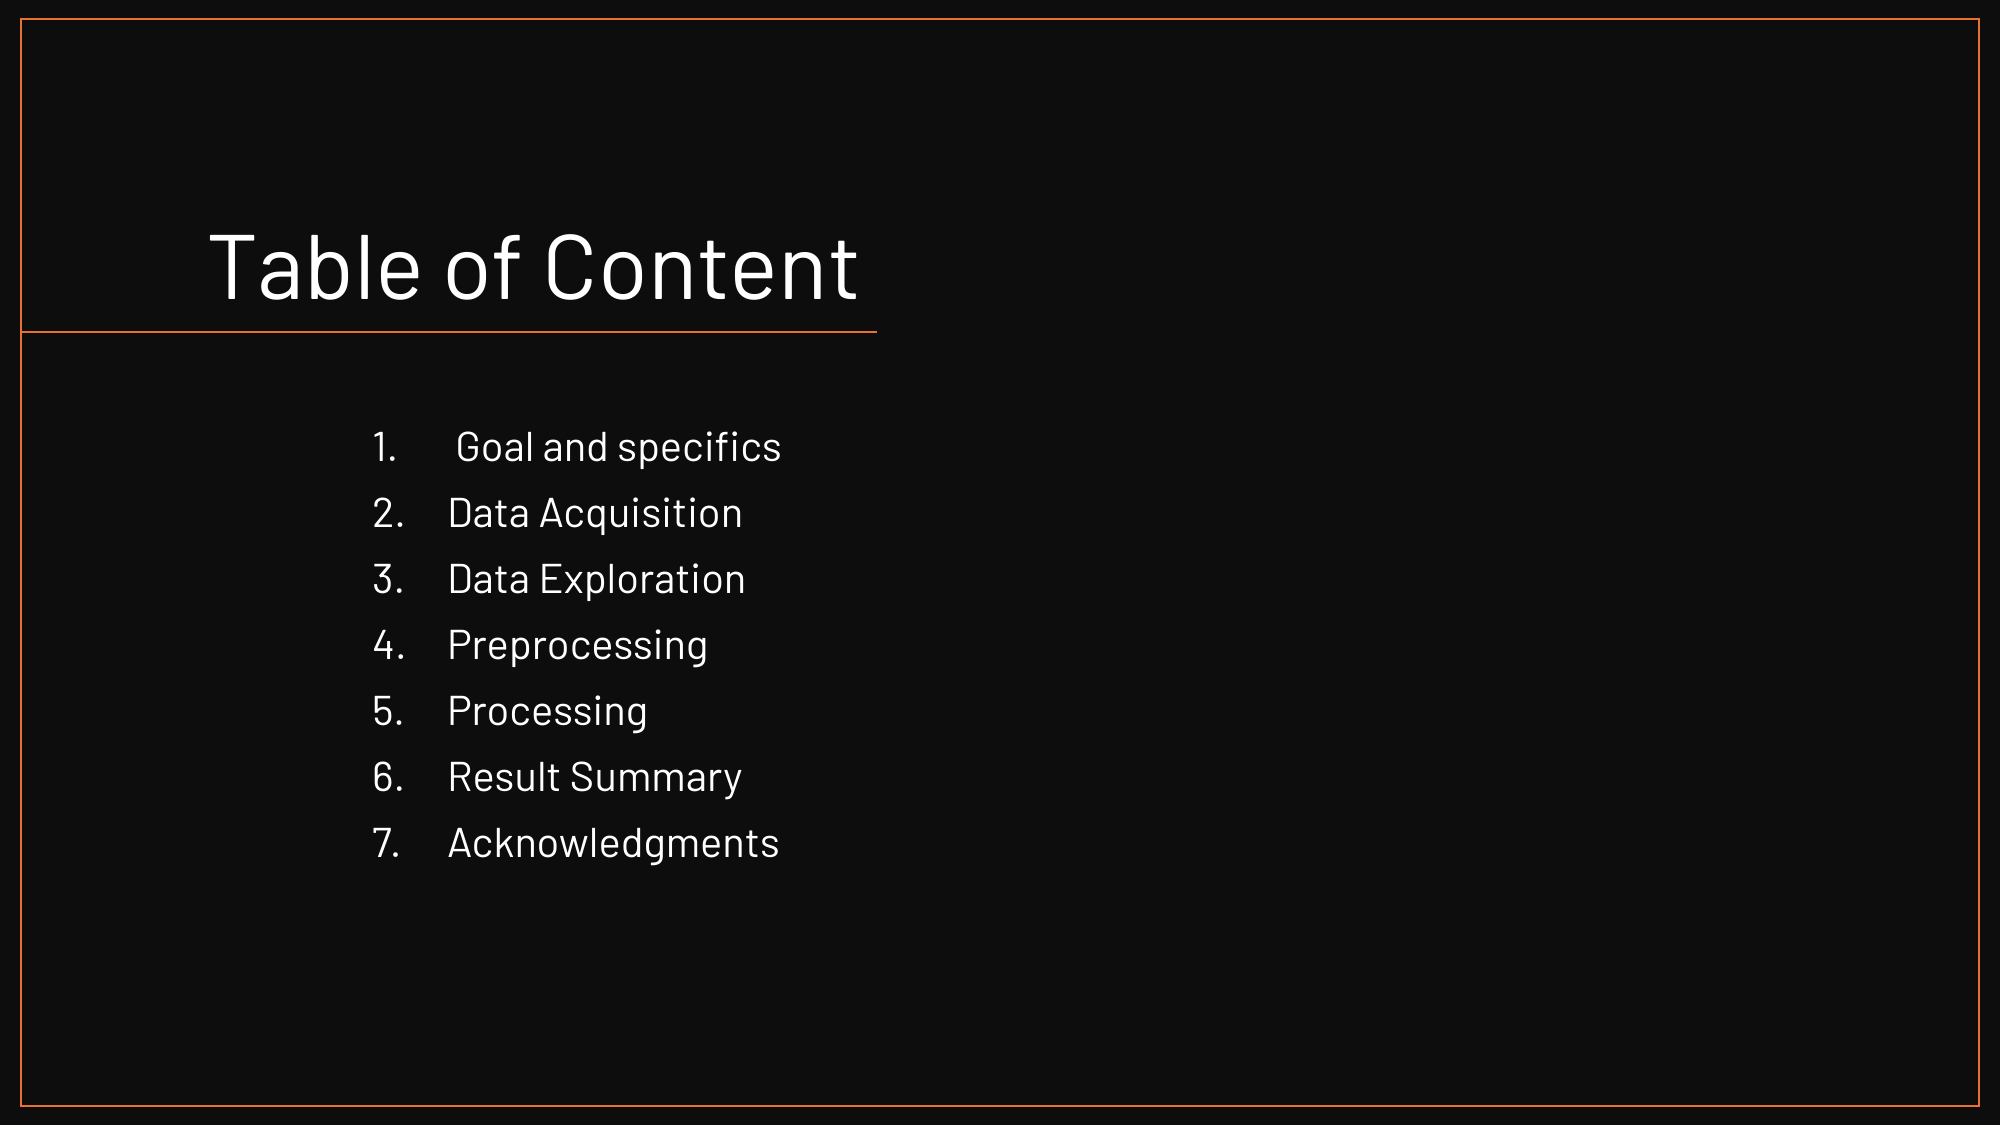

# Table of Content
 Goal and specifics
Data Acquisition
Data Exploration
Preprocessing
Processing
Result Summary
Acknowledgments